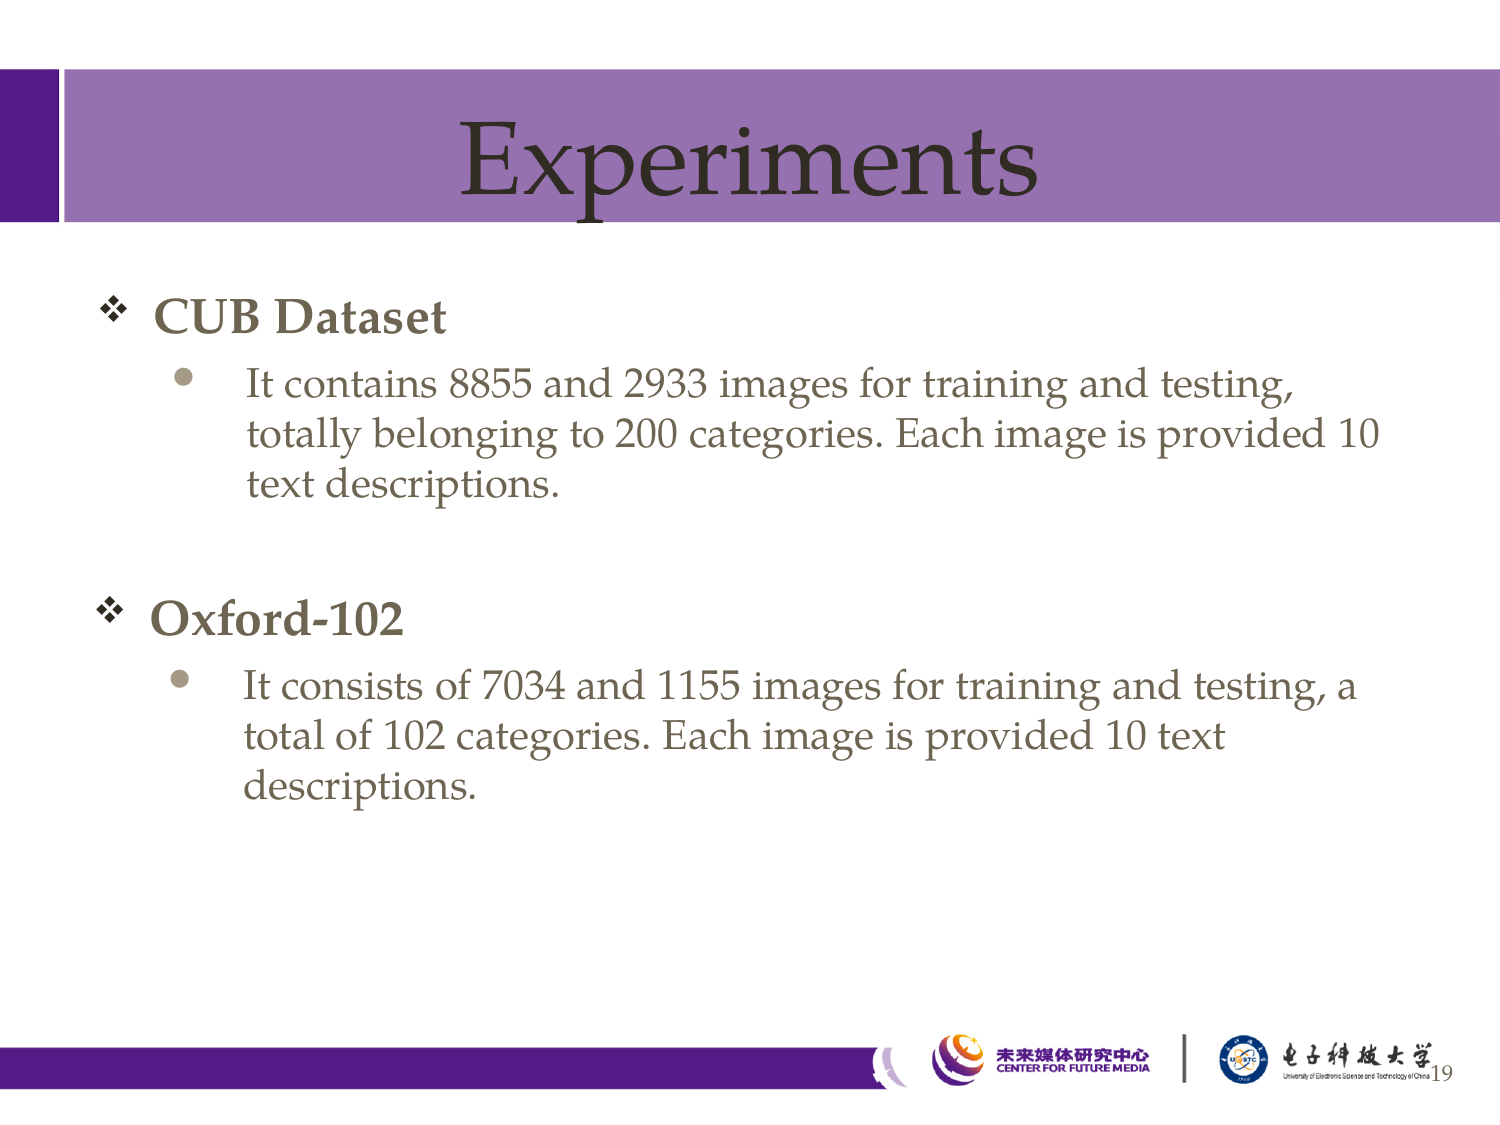

# Experiments
CUB Dataset
It contains 8855 and 2933 images for training and testing, totally belonging to 200 categories. Each image is provided 10 text descriptions.

Oxford-102
It consists of 7034 and 1155 images for training and testing, a total of 102 categories. Each image is provided 10 text descriptions.
19